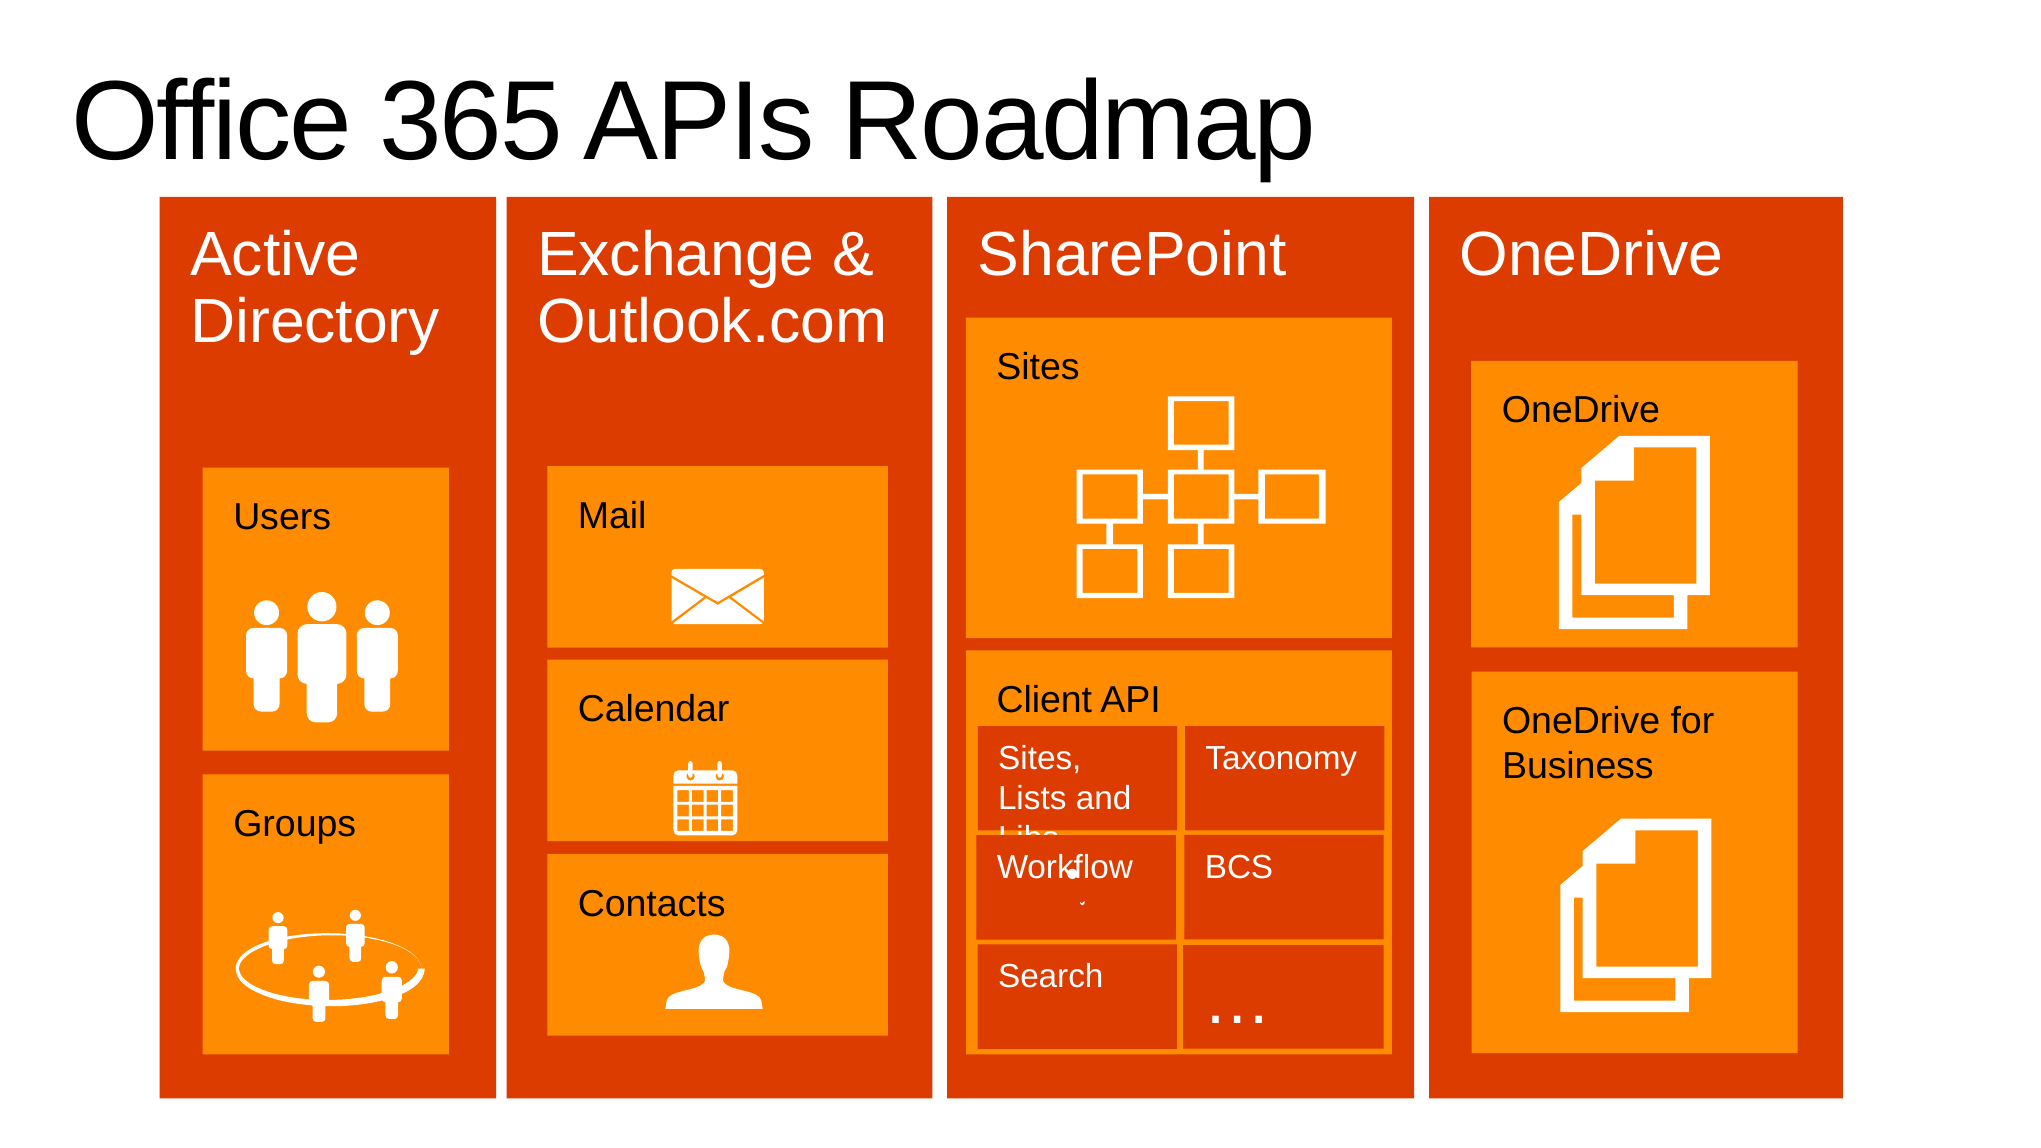

# Office 365 APIs Roadmap
Active Directory
Exchange & Outlook.com
SharePoint
Sites

OneDrive
OneDrive

Mail

Users

Client API
Calendar
OneDrive for Business
Sites, Lists and Libs
Taxonomy

Groups

BCS
Workflow

Contacts

Search
…